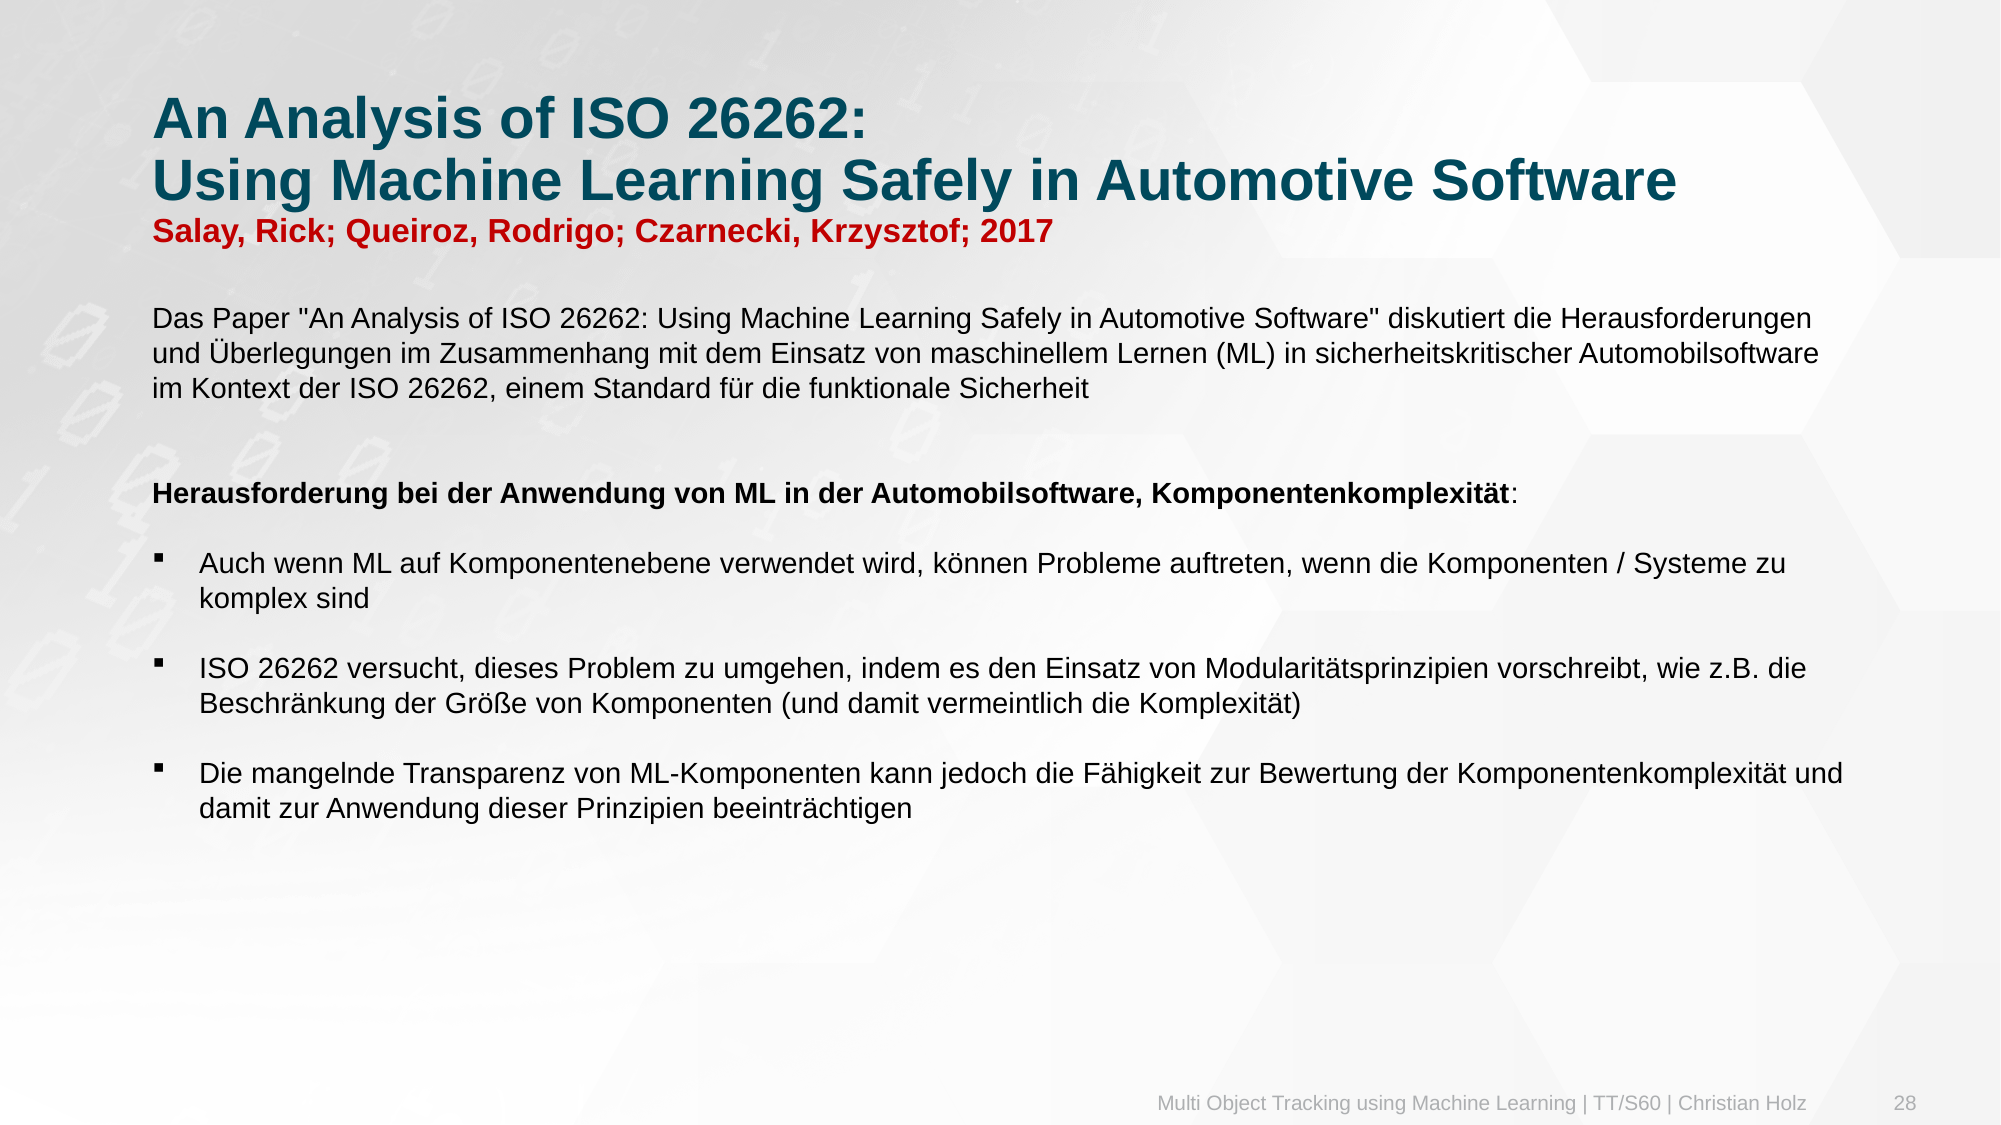

# An Analysis of ISO 26262: Using Machine Learning Safely in Automotive Software Salay, Rick; Queiroz, Rodrigo; Czarnecki, Krzysztof; 2017
Das Paper "An Analysis of ISO 26262: Using Machine Learning Safely in Automotive Software" diskutiert die Herausforderungen und Überlegungen im Zusammenhang mit dem Einsatz von maschinellem Lernen (ML) in sicherheitskritischer Automobilsoftware im Kontext der ISO 26262, einem Standard für die funktionale Sicherheit

Herausforderung bei der Anwendung von ML in der Automobilsoftware, Komponentenkomplexität:

Auch wenn ML auf Komponentenebene verwendet wird, können Probleme auftreten, wenn die Komponenten / Systeme zu komplex sind

ISO 26262 versucht, dieses Problem zu umgehen, indem es den Einsatz von Modularitätsprinzipien vorschreibt, wie z.B. die Beschränkung der Größe von Komponenten (und damit vermeintlich die Komplexität)

Die mangelnde Transparenz von ML-Komponenten kann jedoch die Fähigkeit zur Bewertung der Komponentenkomplexität und damit zur Anwendung dieser Prinzipien beeinträchtigen